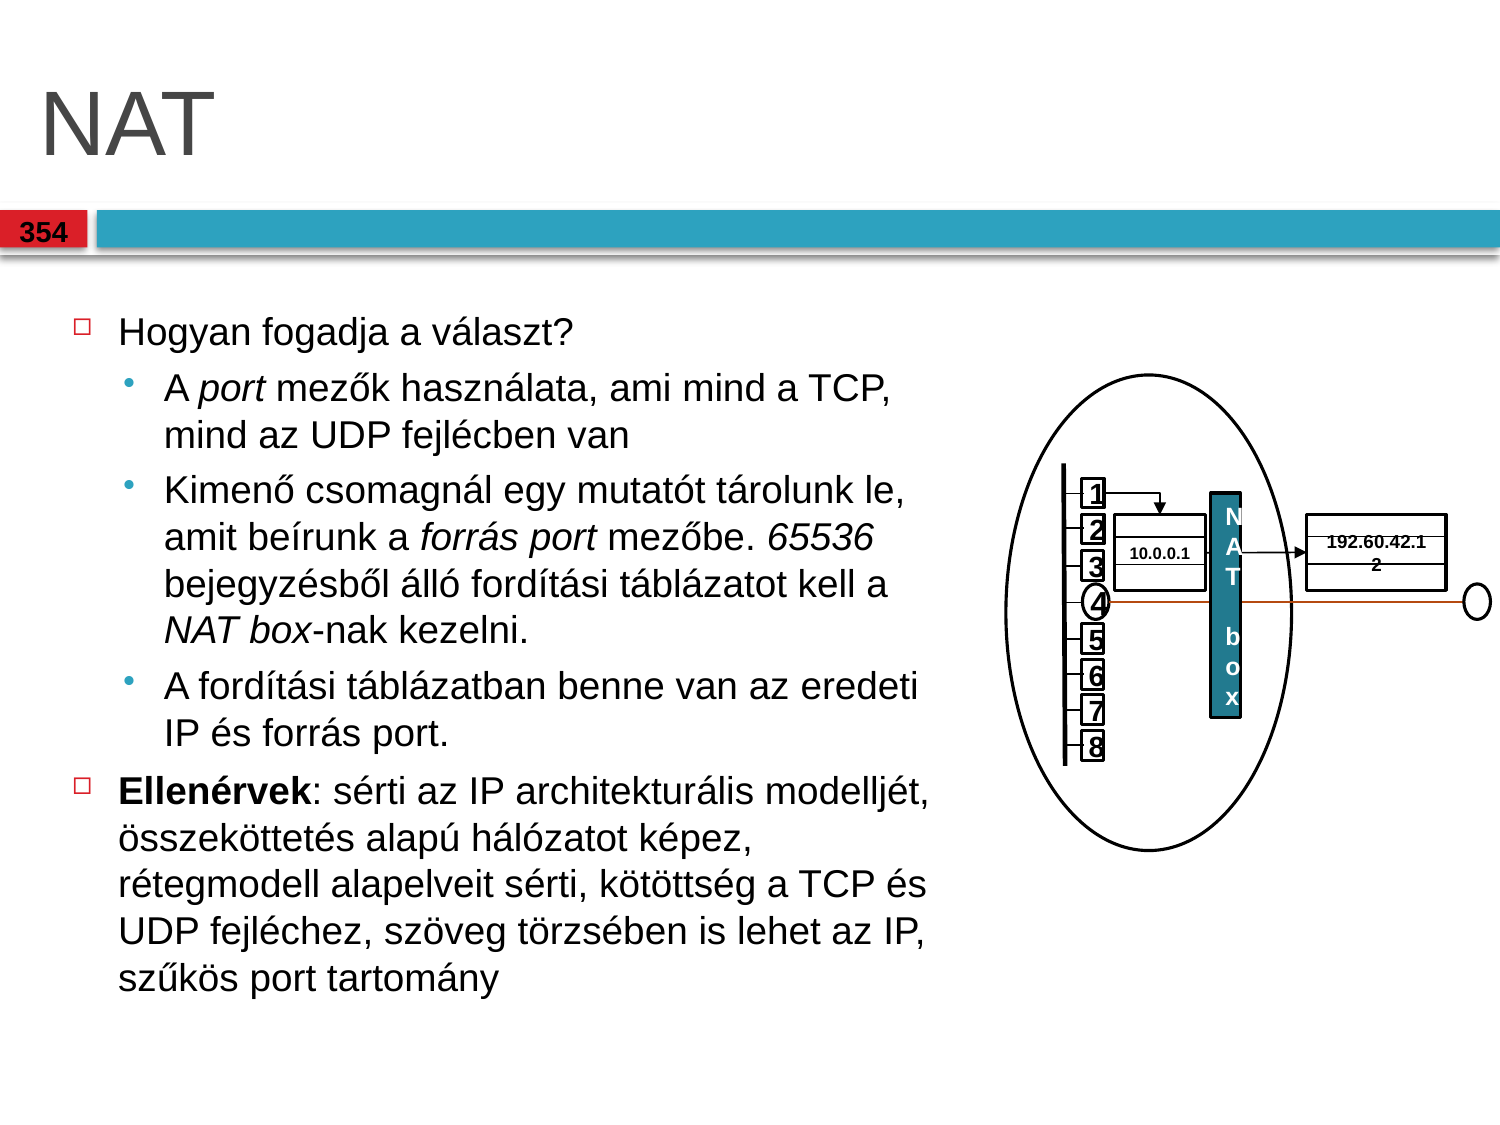

# NAT
354
Hogyan fogadja a választ?
A port mezők használata, ami mind a TCP, mind az UDP fejlécben van
Kimenő csomagnál egy mutatót tárolunk le, amit beírunk a forrás port mezőbe. 65536 bejegyzésből álló fordítási táblázatot kell a NAT box-nak kezelni.
A fordítási táblázatban benne van az eredeti IP és forrás port.
Ellenérvek: sérti az IP architekturális modelljét, összeköttetés alapú hálózatot képez, rétegmodell alapelveit sérti, kötöttség a TCP és UDP fejléchez, szöveg törzsében is lehet az IP, szűkös port tartomány

1
NAT
 box
2
192.60.42.12
10.0.0.1
3
4

5
6
7
8